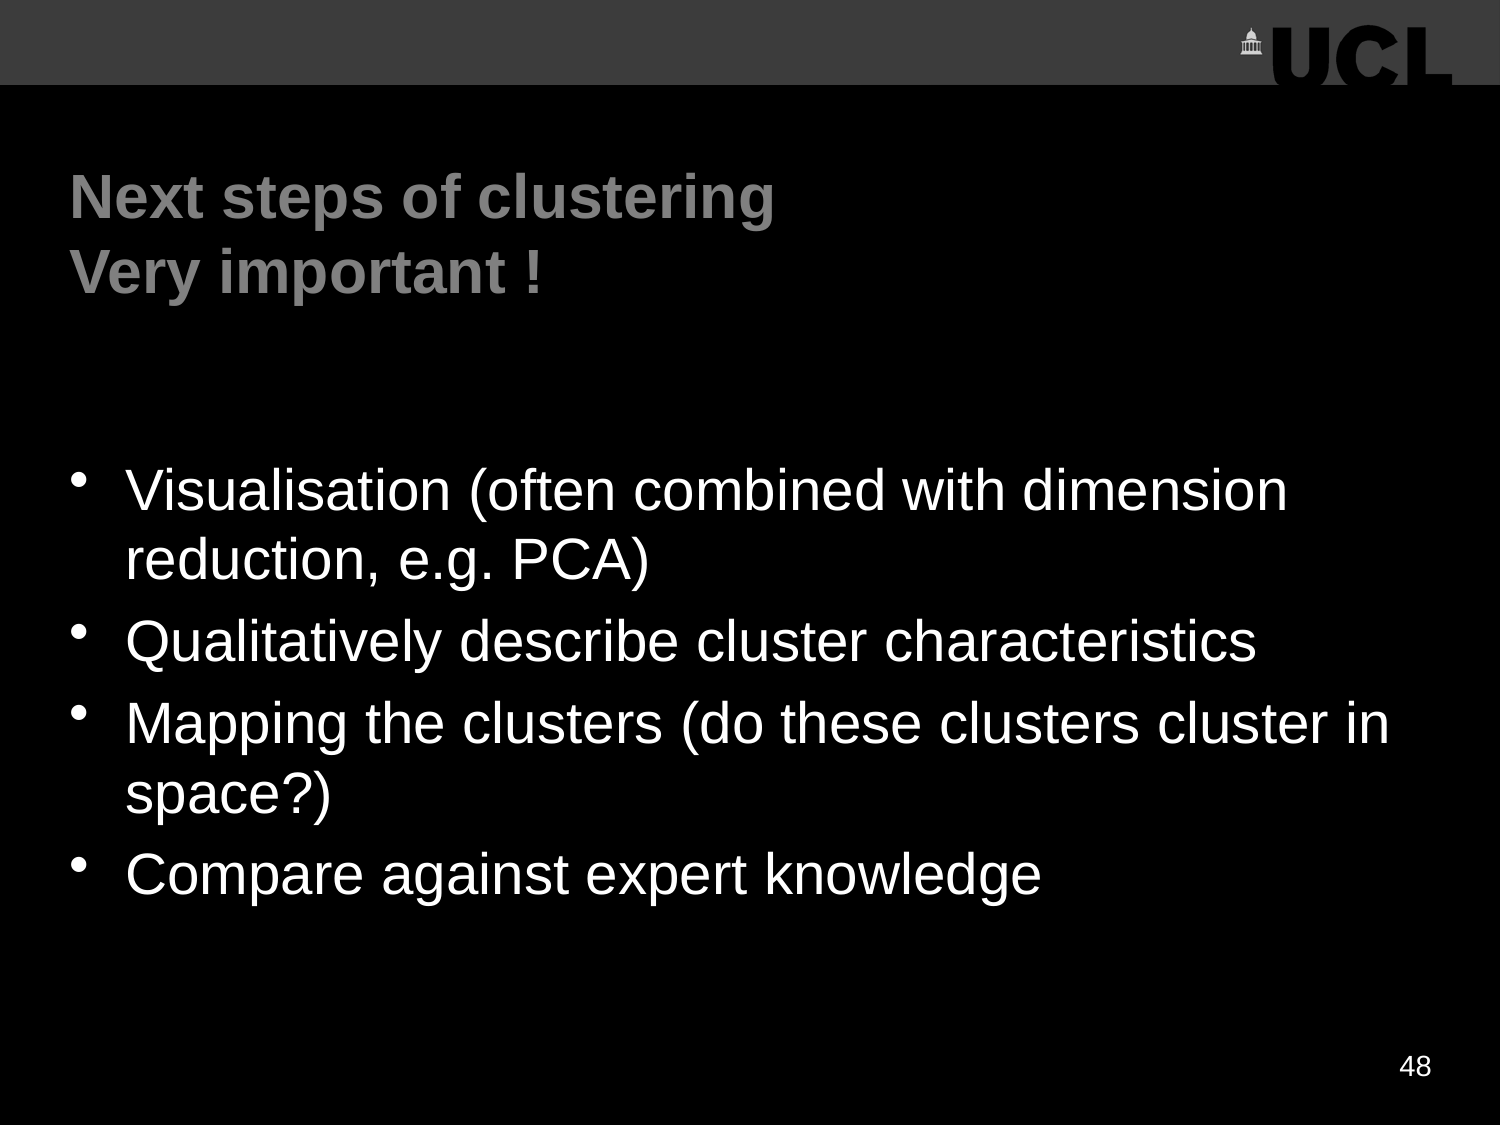

# Next steps of clustering Very important !
Visualisation (often combined with dimension reduction, e.g. PCA)
Qualitatively describe cluster characteristics
Mapping the clusters (do these clusters cluster in space?)
Compare against expert knowledge

48